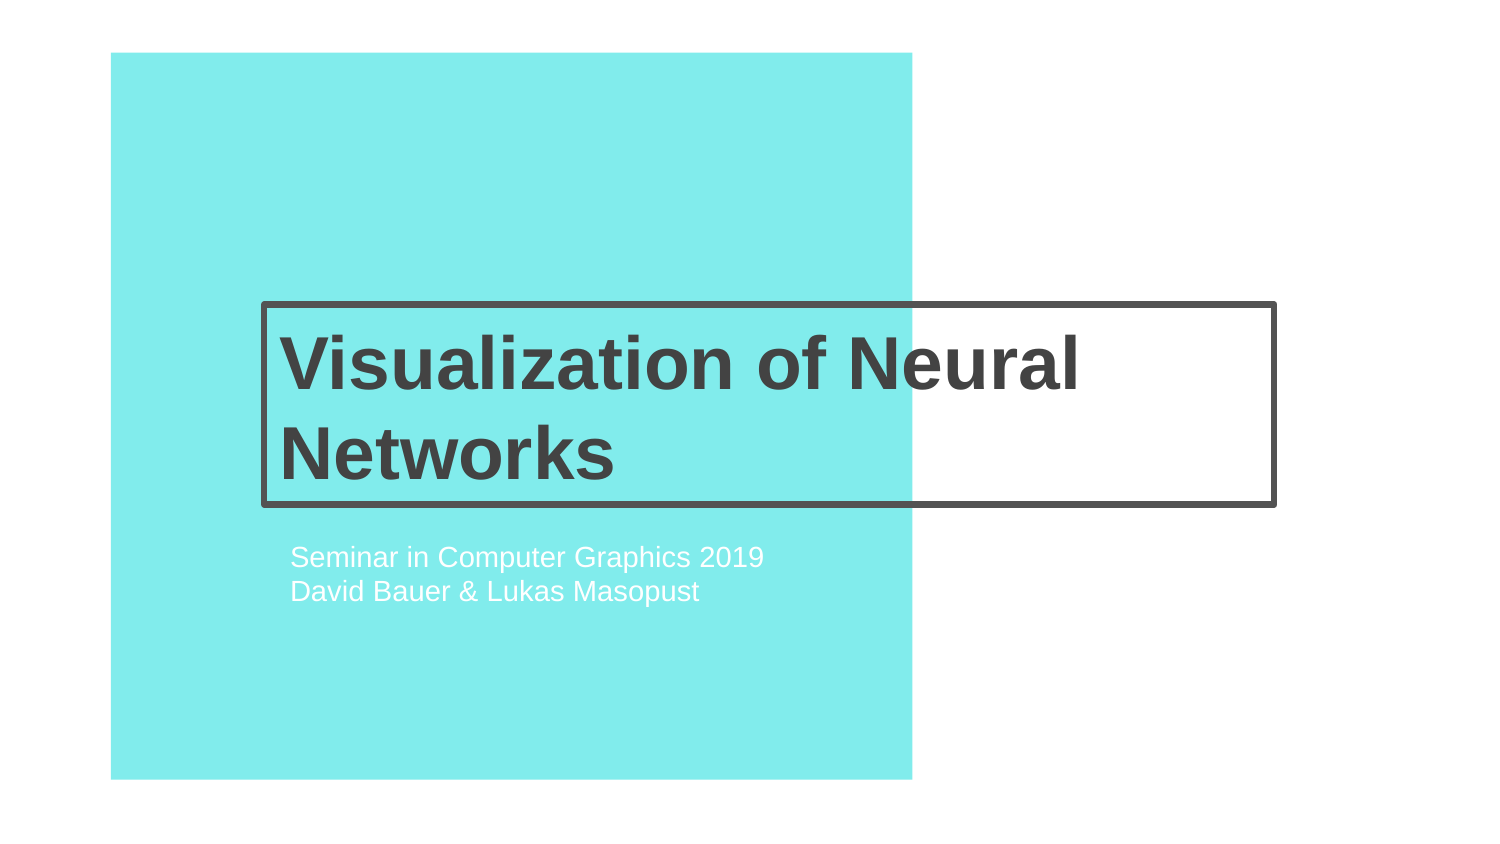

# Visualization of Neural Networks
Seminar in Computer Graphics 2019
David Bauer & Lukas Masopust